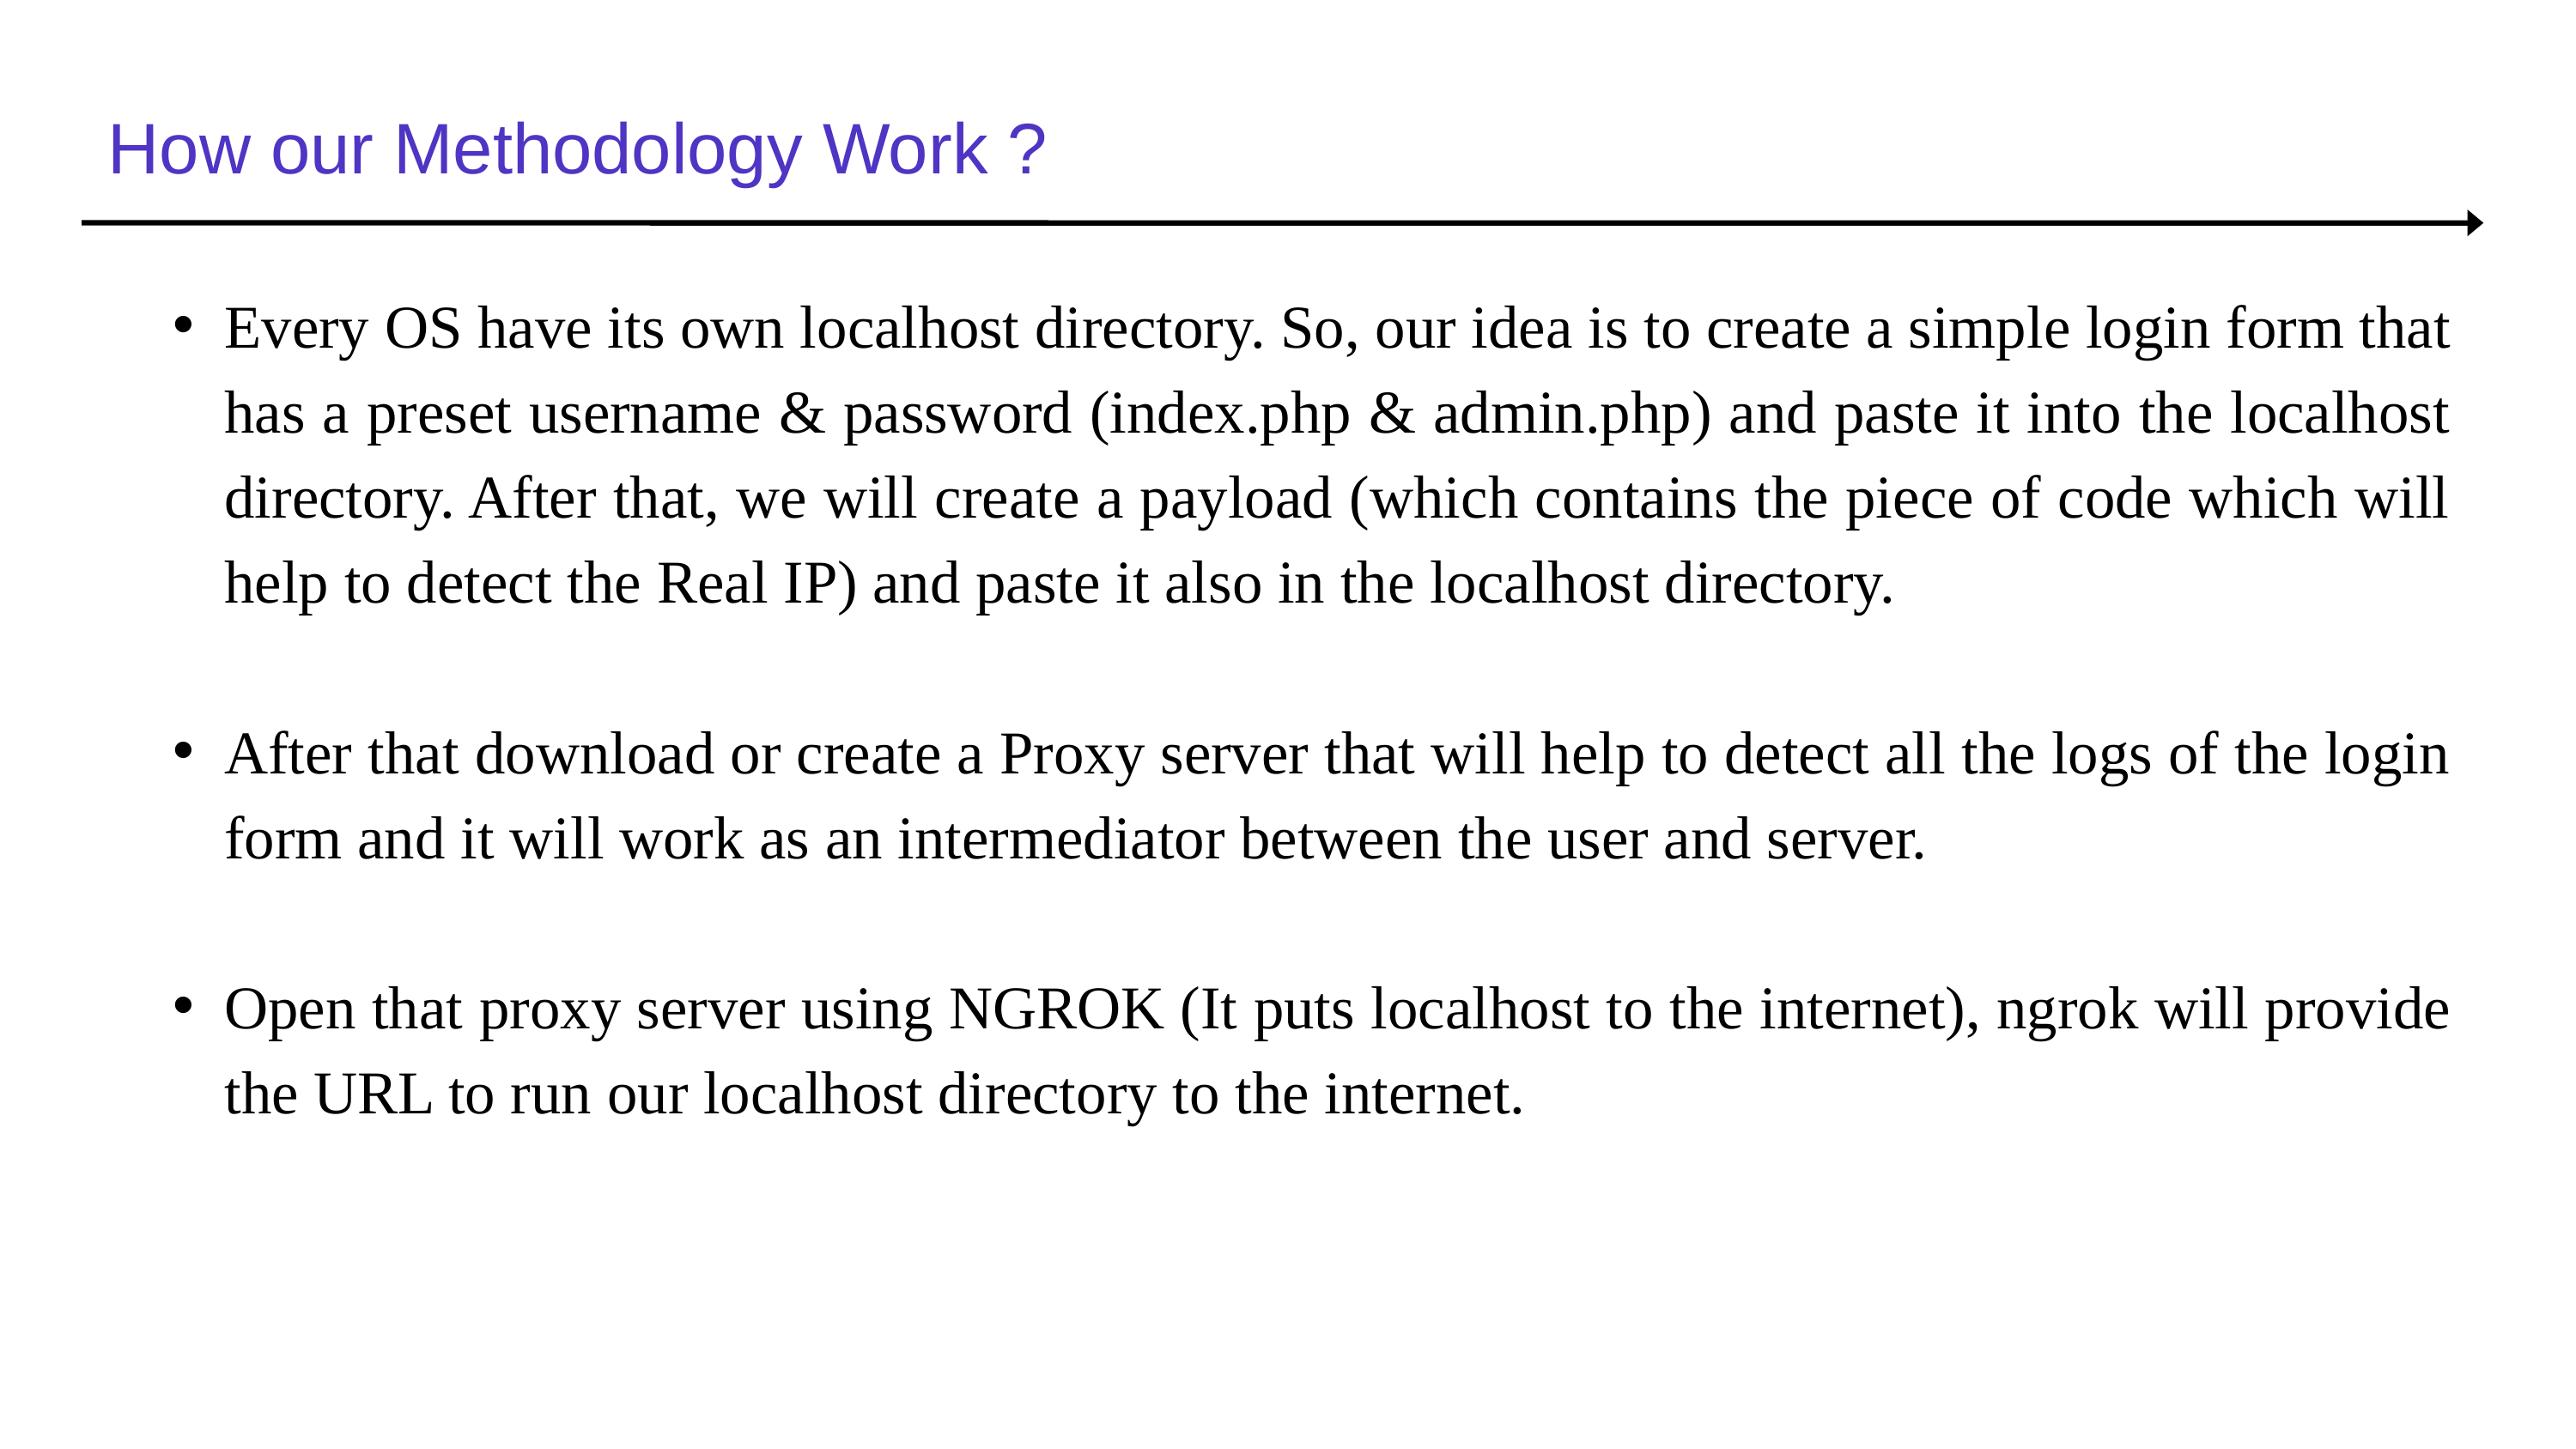

How our Methodology Work ?

Every OS have its own localhost directory. So, our idea is to create a simple login form that has a preset username & password (index.php & admin.php) and paste it into the localhost directory. After that, we will create a payload (which contains the piece of code which will help to detect the Real IP) and paste it also in the localhost directory.

After that download or create a Proxy server that will help to detect all the logs of the login form and it will work as an intermediator between the user and server.

Open that proxy server using NGROK (It puts localhost to the internet), ngrok will provide the URL to run our localhost directory to the internet.